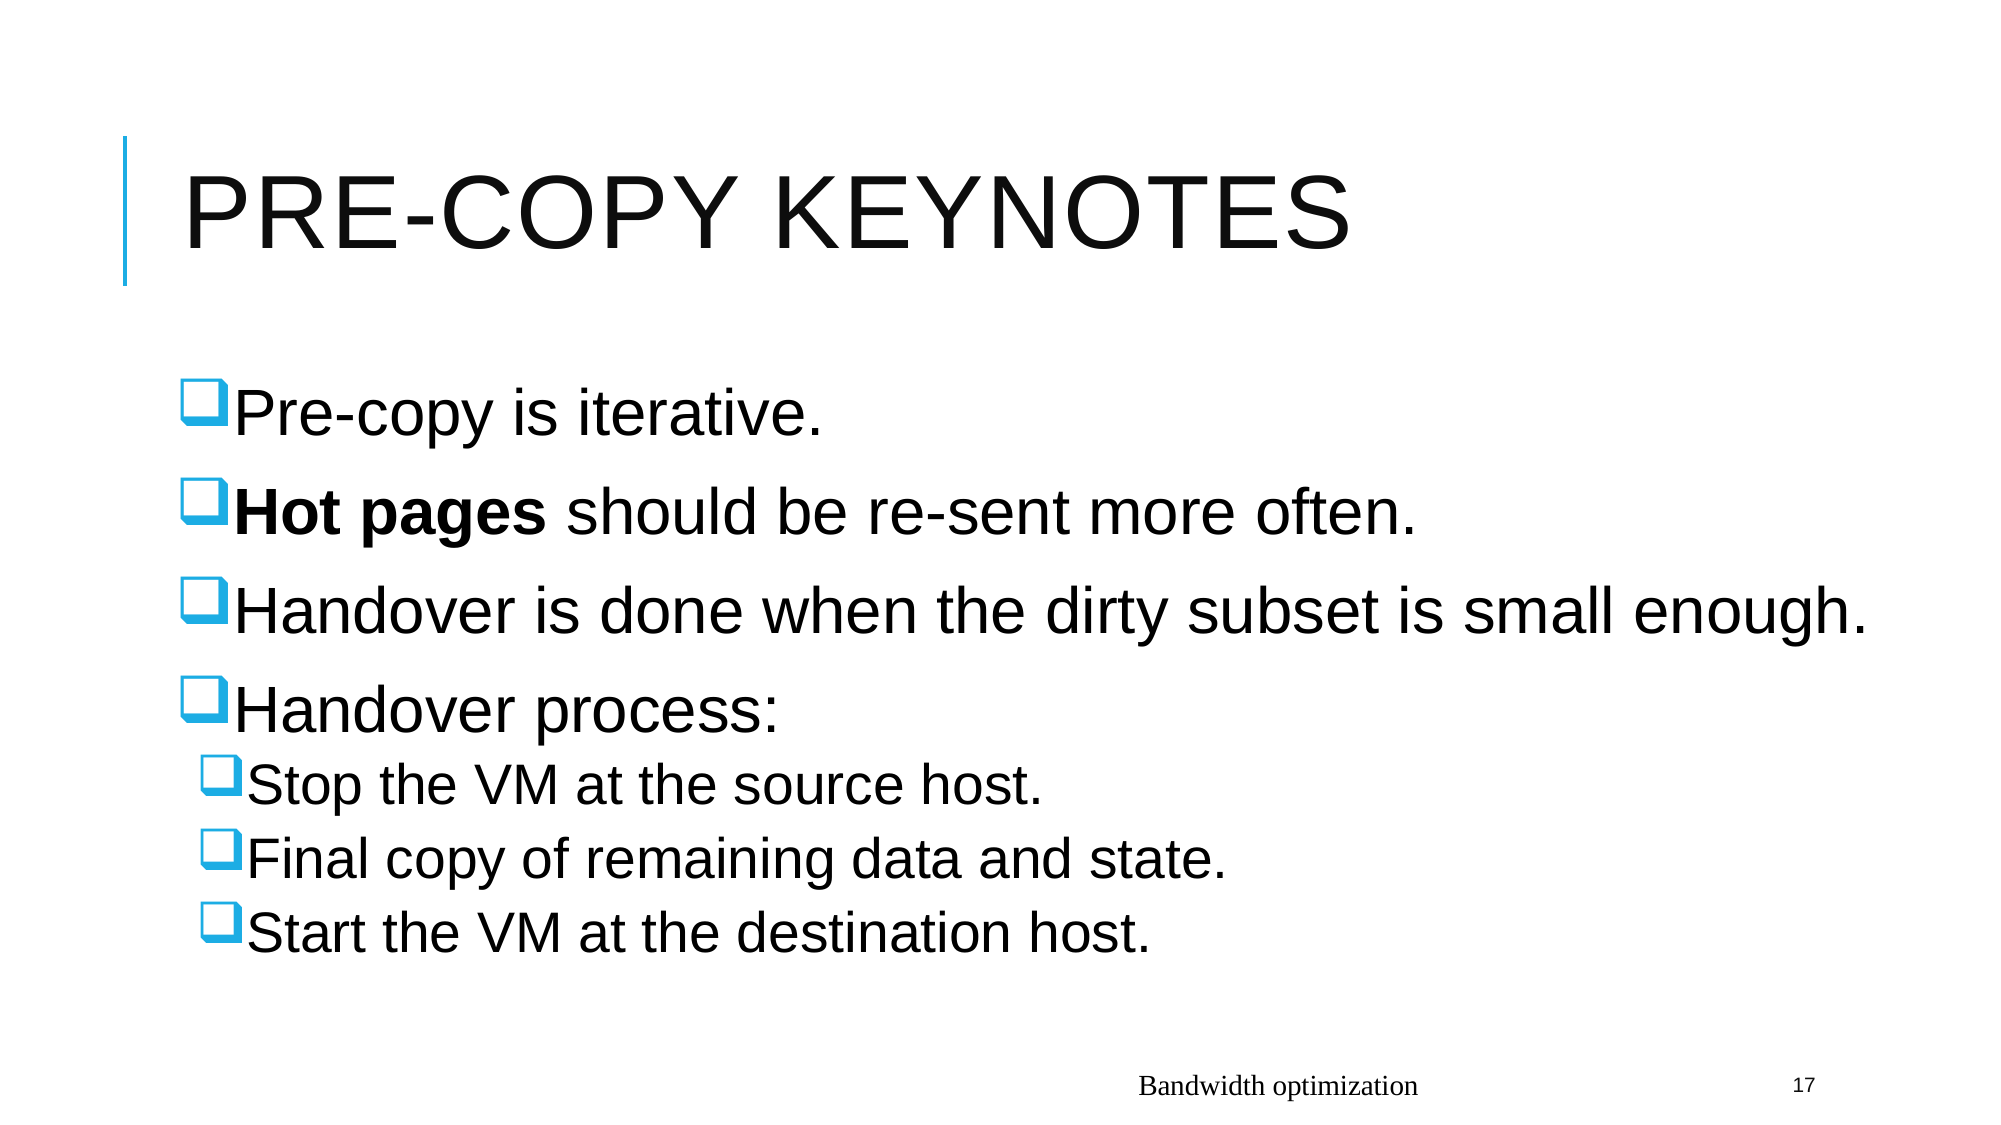

# PRE-COPY keynotes
Pre-copy is iterative.
Hot pages should be re-sent more often.
Handover is done when the dirty subset is small enough.
Handover process:
Stop the VM at the source host.
Final copy of remaining data and state.
Start the VM at the destination host.

Bandwidth optimization
17